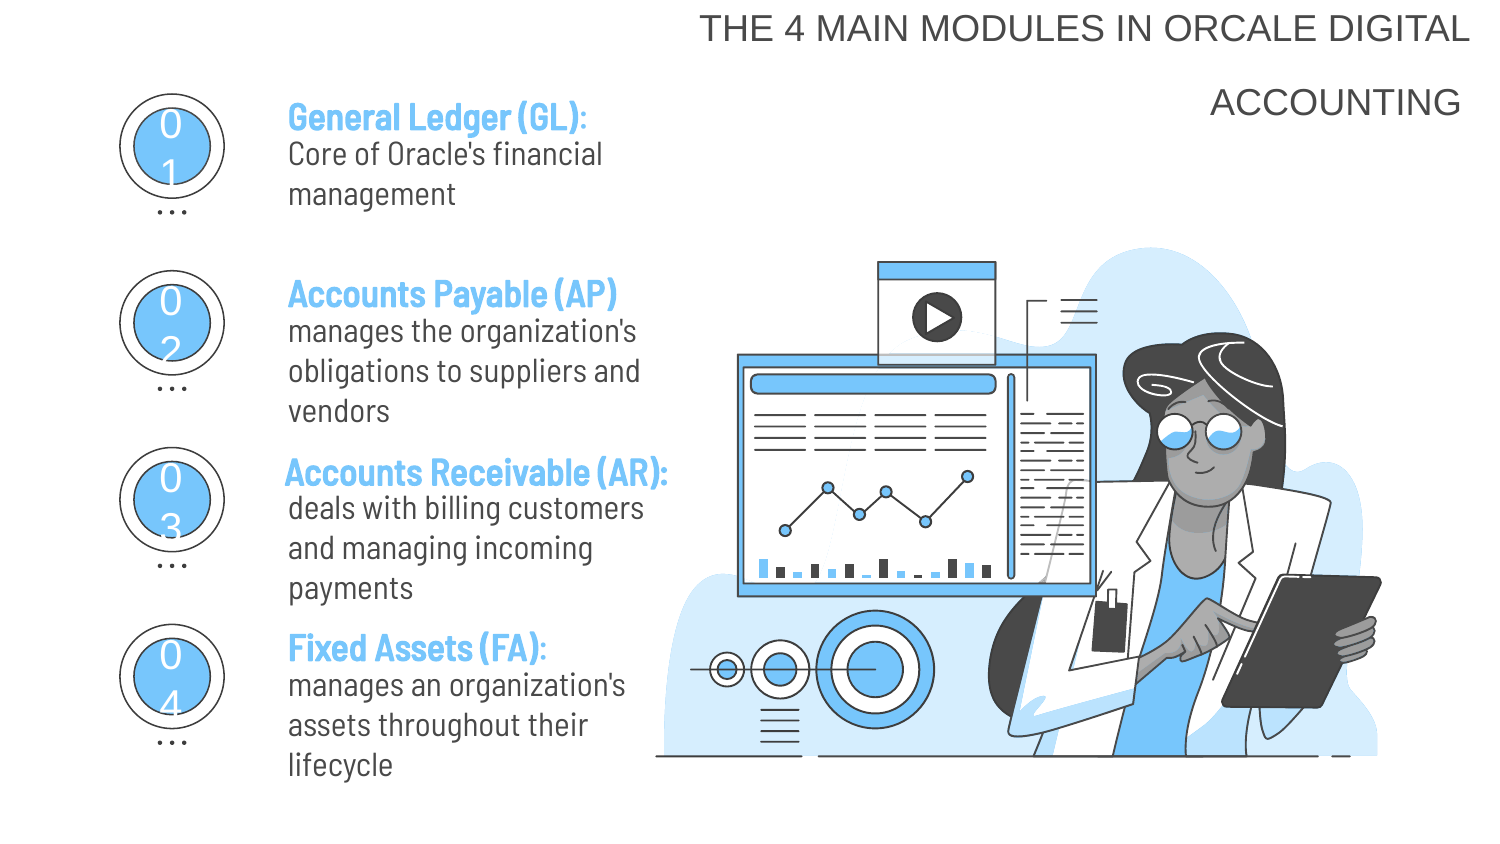

# THE 4 MAIN MODULES IN ORCALE DIGITAL  ACCOUNTING
General Ledger (GL):

Core of Oracle's financial management
01
Accounts Payable (AP)

manages the organization's obligations to suppliers and vendors
02
Accounts Receivable (AR):

deals with billing customers and managing incoming payments
03
Fixed Assets (FA):

manages an organization's assets throughout their lifecycle
04